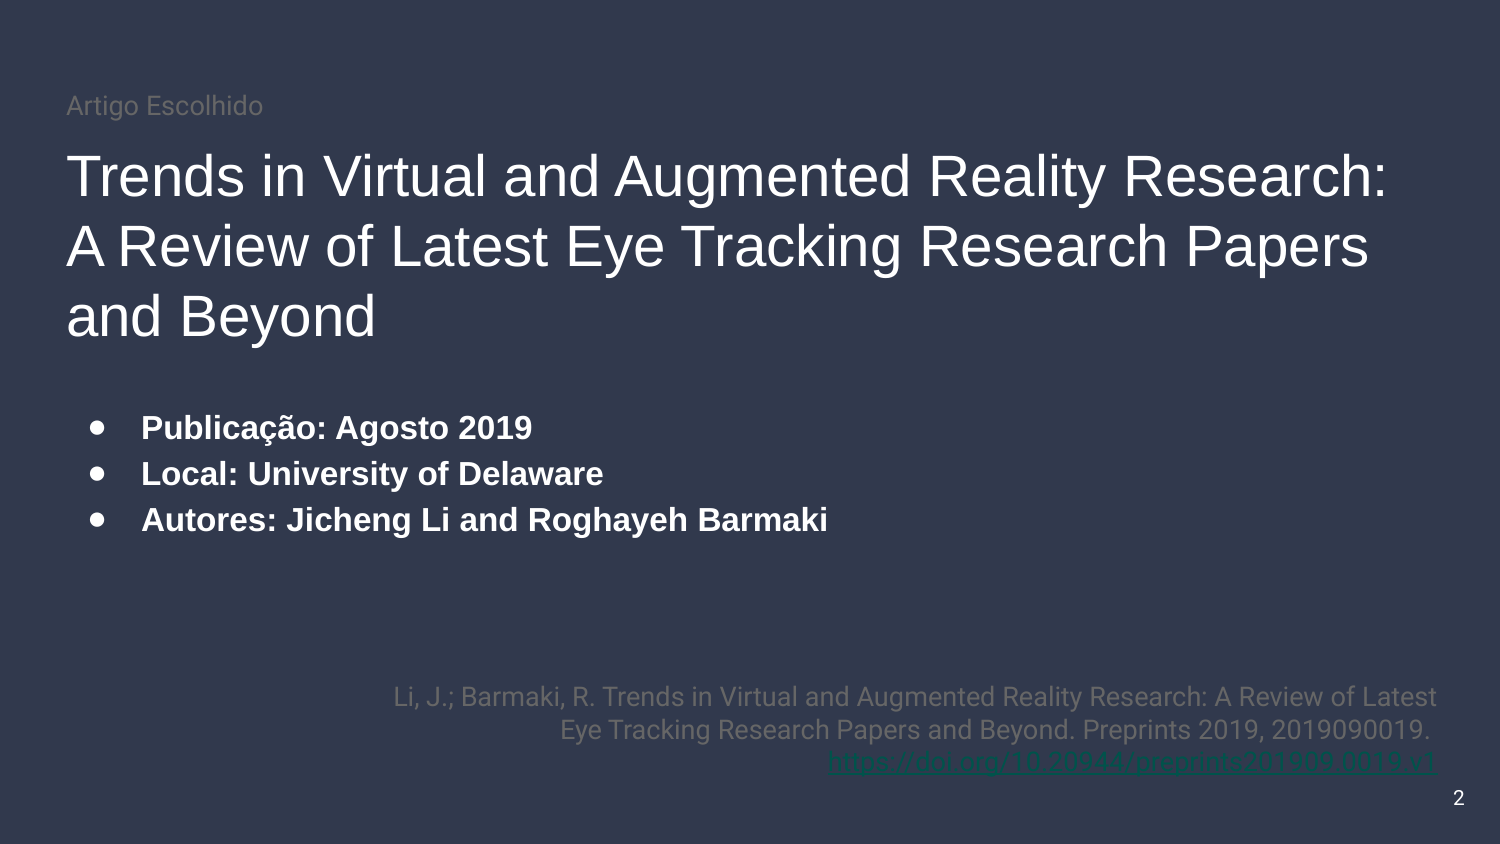

Artigo Escolhido
# Trends in Virtual and Augmented Reality Research: A Review of Latest Eye Tracking Research Papers and Beyond
Publicação: Agosto 2019
Local: University of Delaware
Autores: Jicheng Li and Roghayeh Barmaki
Li, J.; Barmaki, R. Trends in Virtual and Augmented Reality Research: A Review of Latest Eye Tracking Research Papers and Beyond. Preprints 2019, 2019090019. https://doi.org/10.20944/preprints201909.0019.v1
2